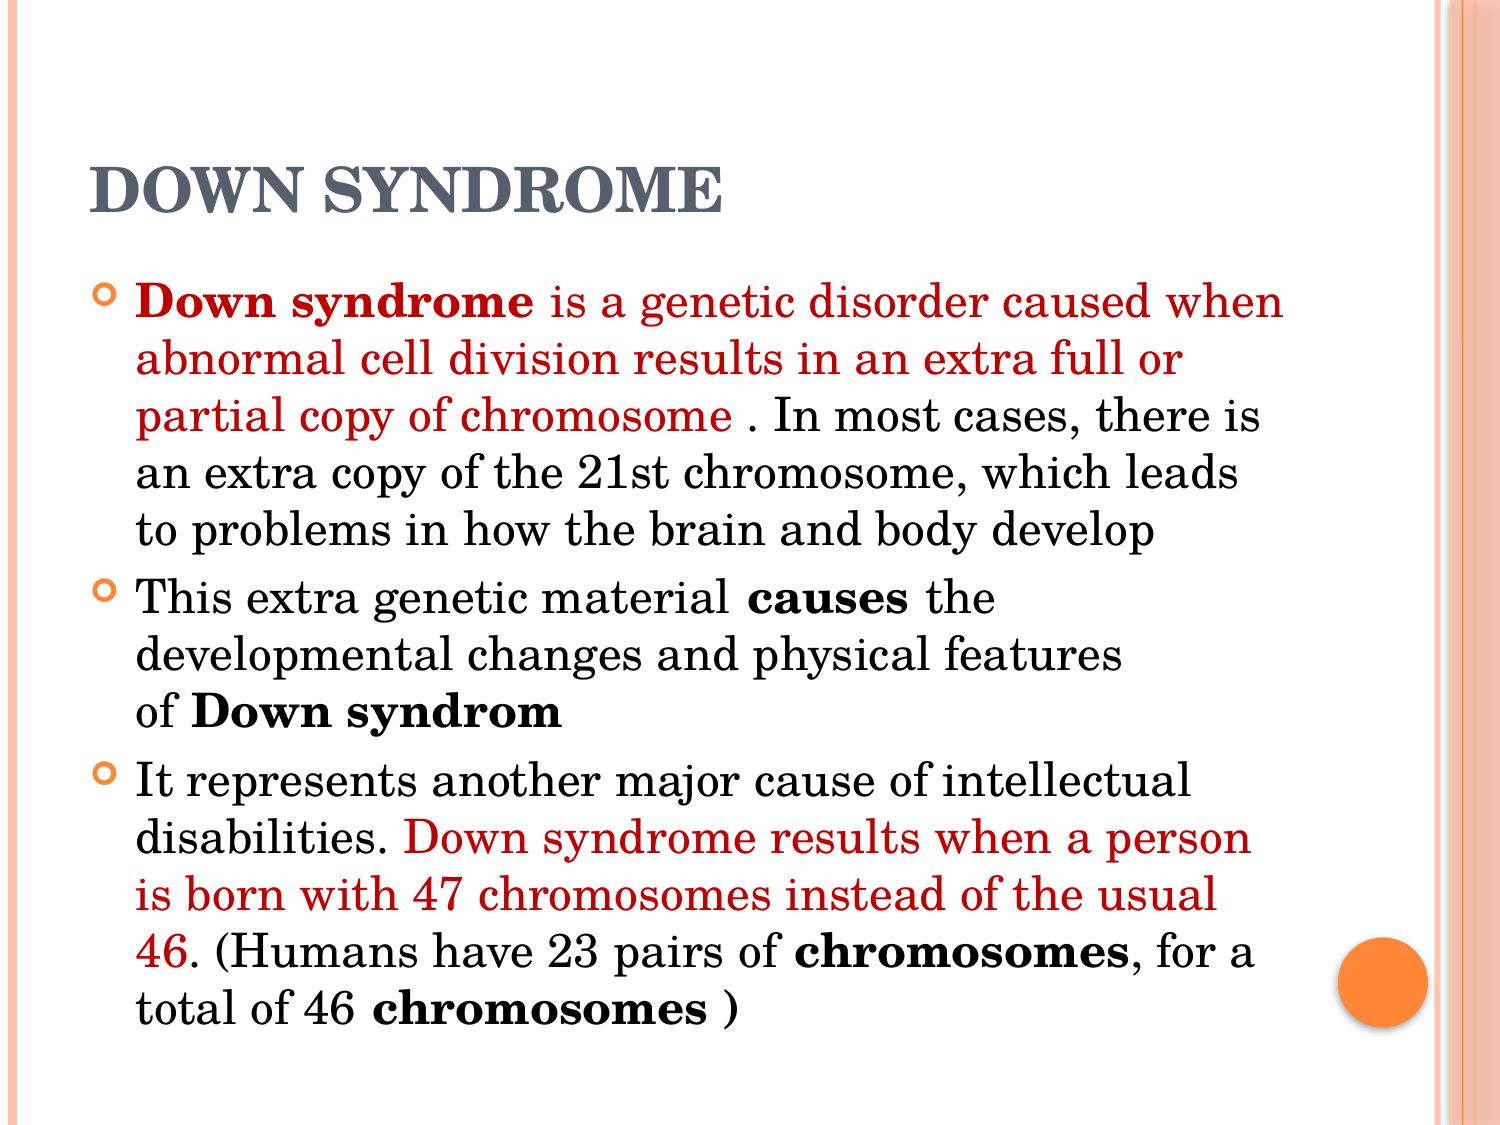

# Down syndrome
Down syndrome is a genetic disorder caused when abnormal cell division results in an extra full or partial copy of chromosome . In most cases, there is an extra copy of the 21st chromosome, which leads to problems in how the brain and body develop
This extra genetic material causes the developmental changes and physical features of Down syndrom
It represents another major cause of intellectual disabilities. Down syndrome results when a person is born with 47 chromosomes instead of the usual 46. (Humans have 23 pairs of chromosomes, for a total of 46 chromosomes )